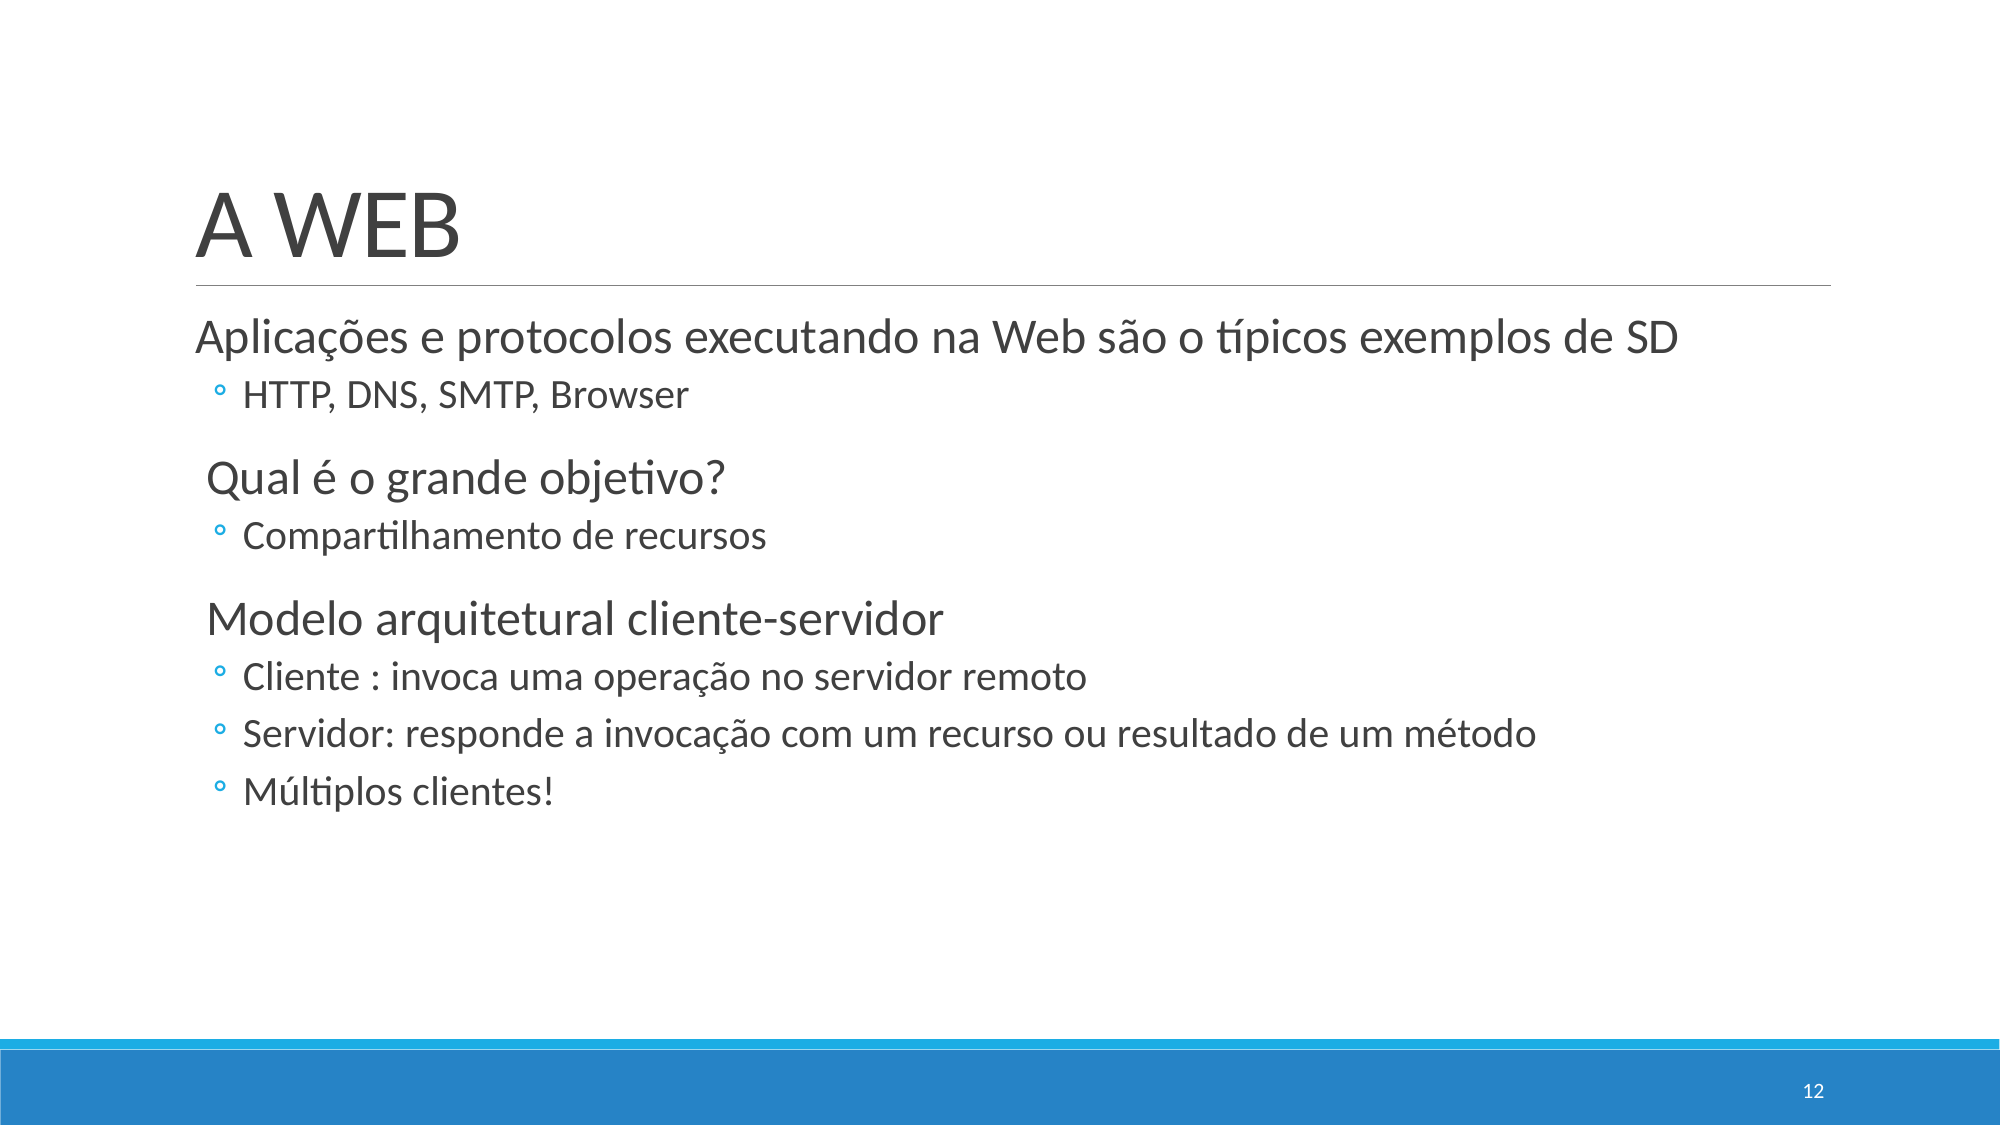

# A WEB
Aplicações e protocolos executando na Web são o típicos exemplos de SD
HTTP, DNS, SMTP, Browser
 Qual é o grande objetivo?
Compartilhamento de recursos
 Modelo arquitetural cliente-servidor
Cliente : invoca uma operação no servidor remoto
Servidor: responde a invocação com um recurso ou resultado de um método
Múltiplos clientes!

12